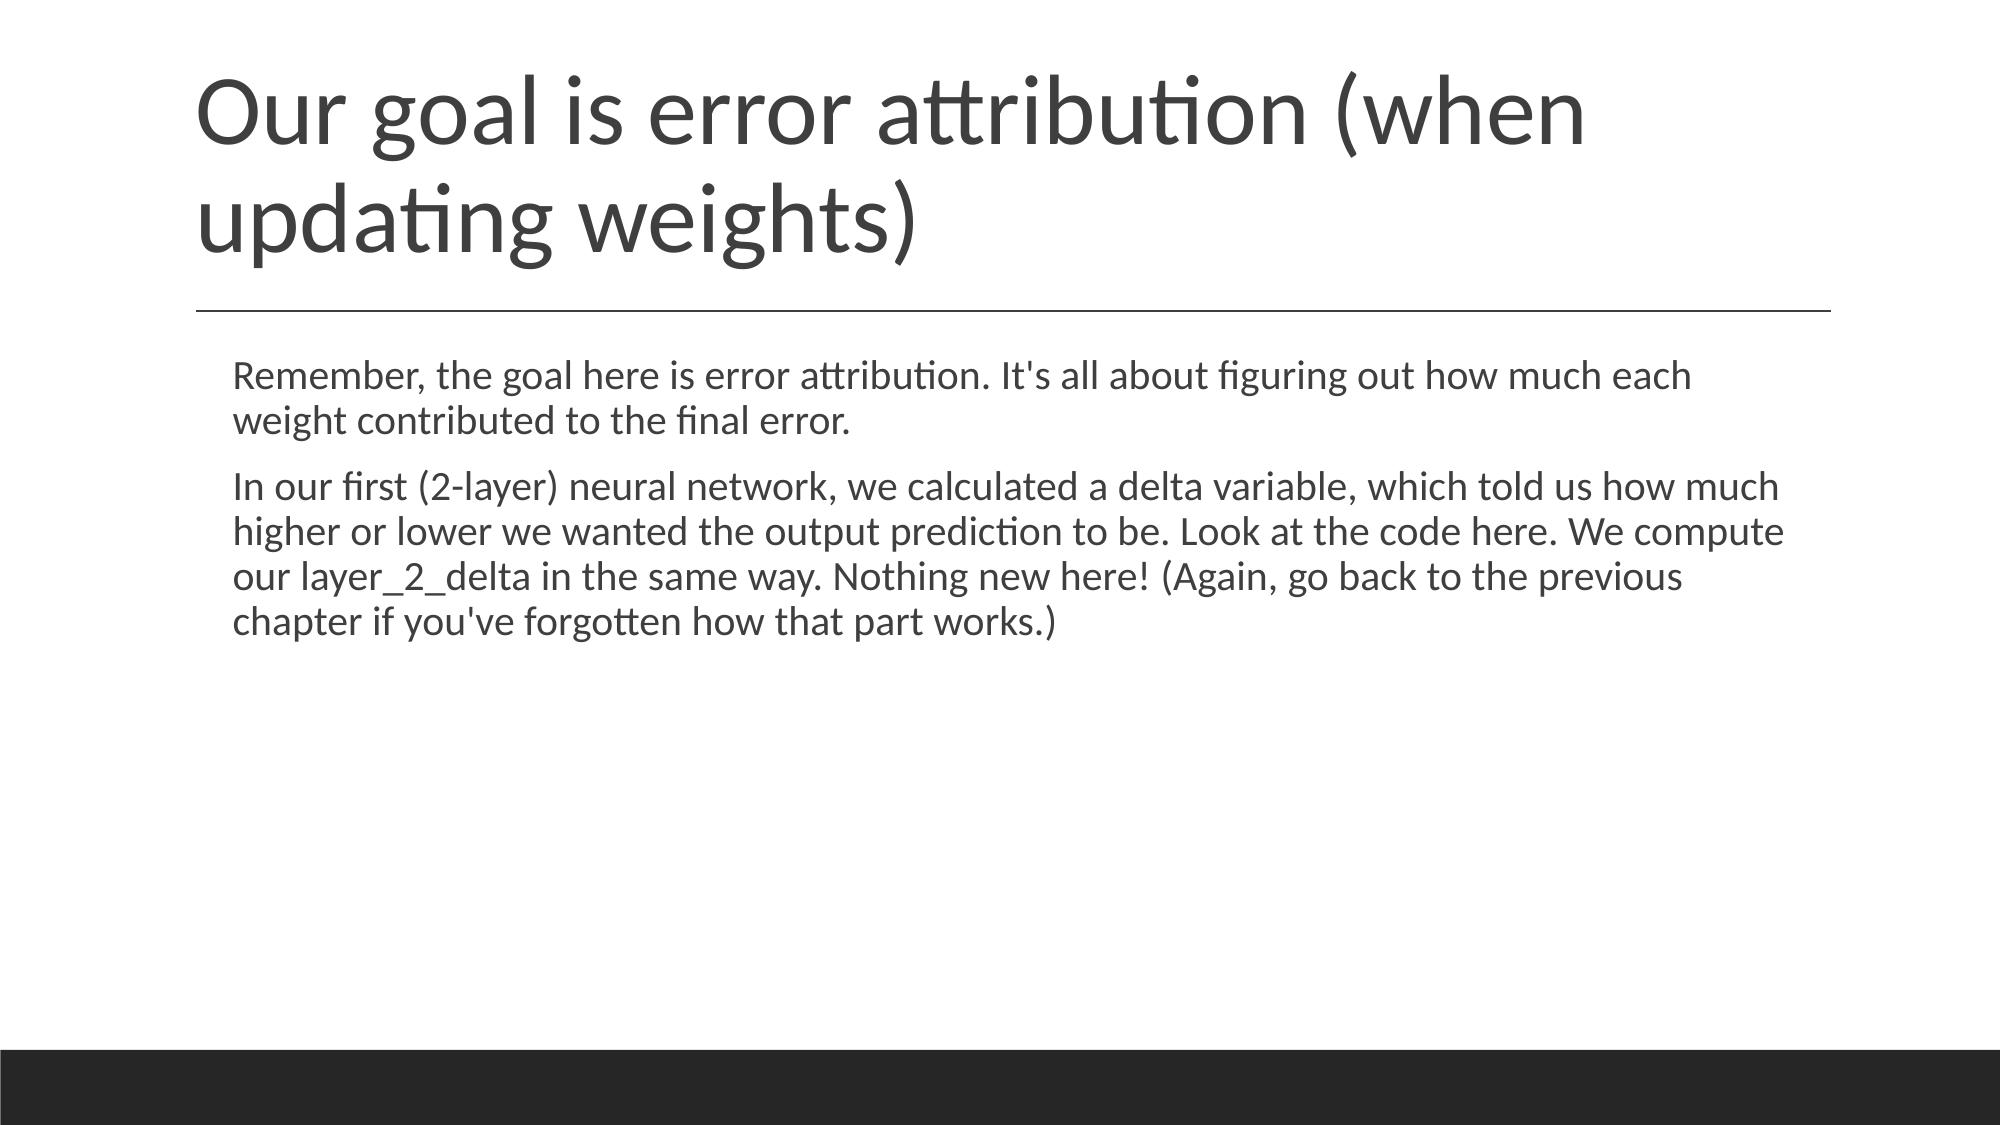

# Our goal is error attribution (when updating weights)
Remember, the goal here is error attribution. It's all about figuring out how much each weight contributed to the final error.
In our first (2-layer) neural network, we calculated a delta variable, which told us how much higher or lower we wanted the output prediction to be. Look at the code here. We compute our layer_2_delta in the same way. Nothing new here! (Again, go back to the previous chapter if you've forgotten how that part works.)